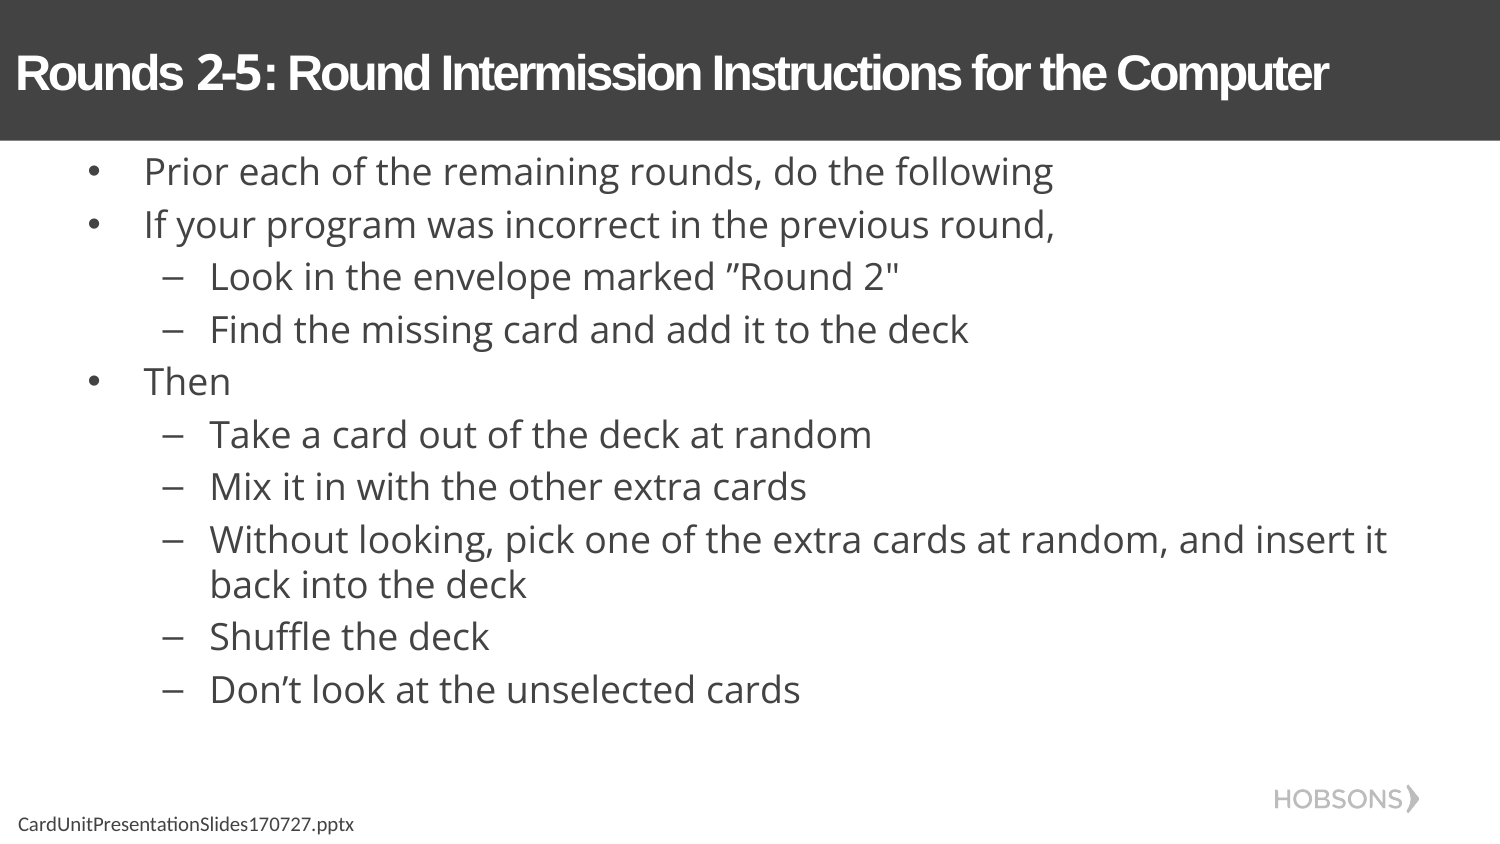

# Rounds 2-5: Round Intermission Instructions for the Computer
Prior each of the remaining rounds, do the following
If your program was incorrect in the previous round,
Look in the envelope marked ”Round 2"
Find the missing card and add it to the deck
Then
Take a card out of the deck at random
Mix it in with the other extra cards
Without looking, pick one of the extra cards at random, and insert it back into the deck
Shuffle the deck
Don’t look at the unselected cards
CardUnitPresentationSlides170727.pptx